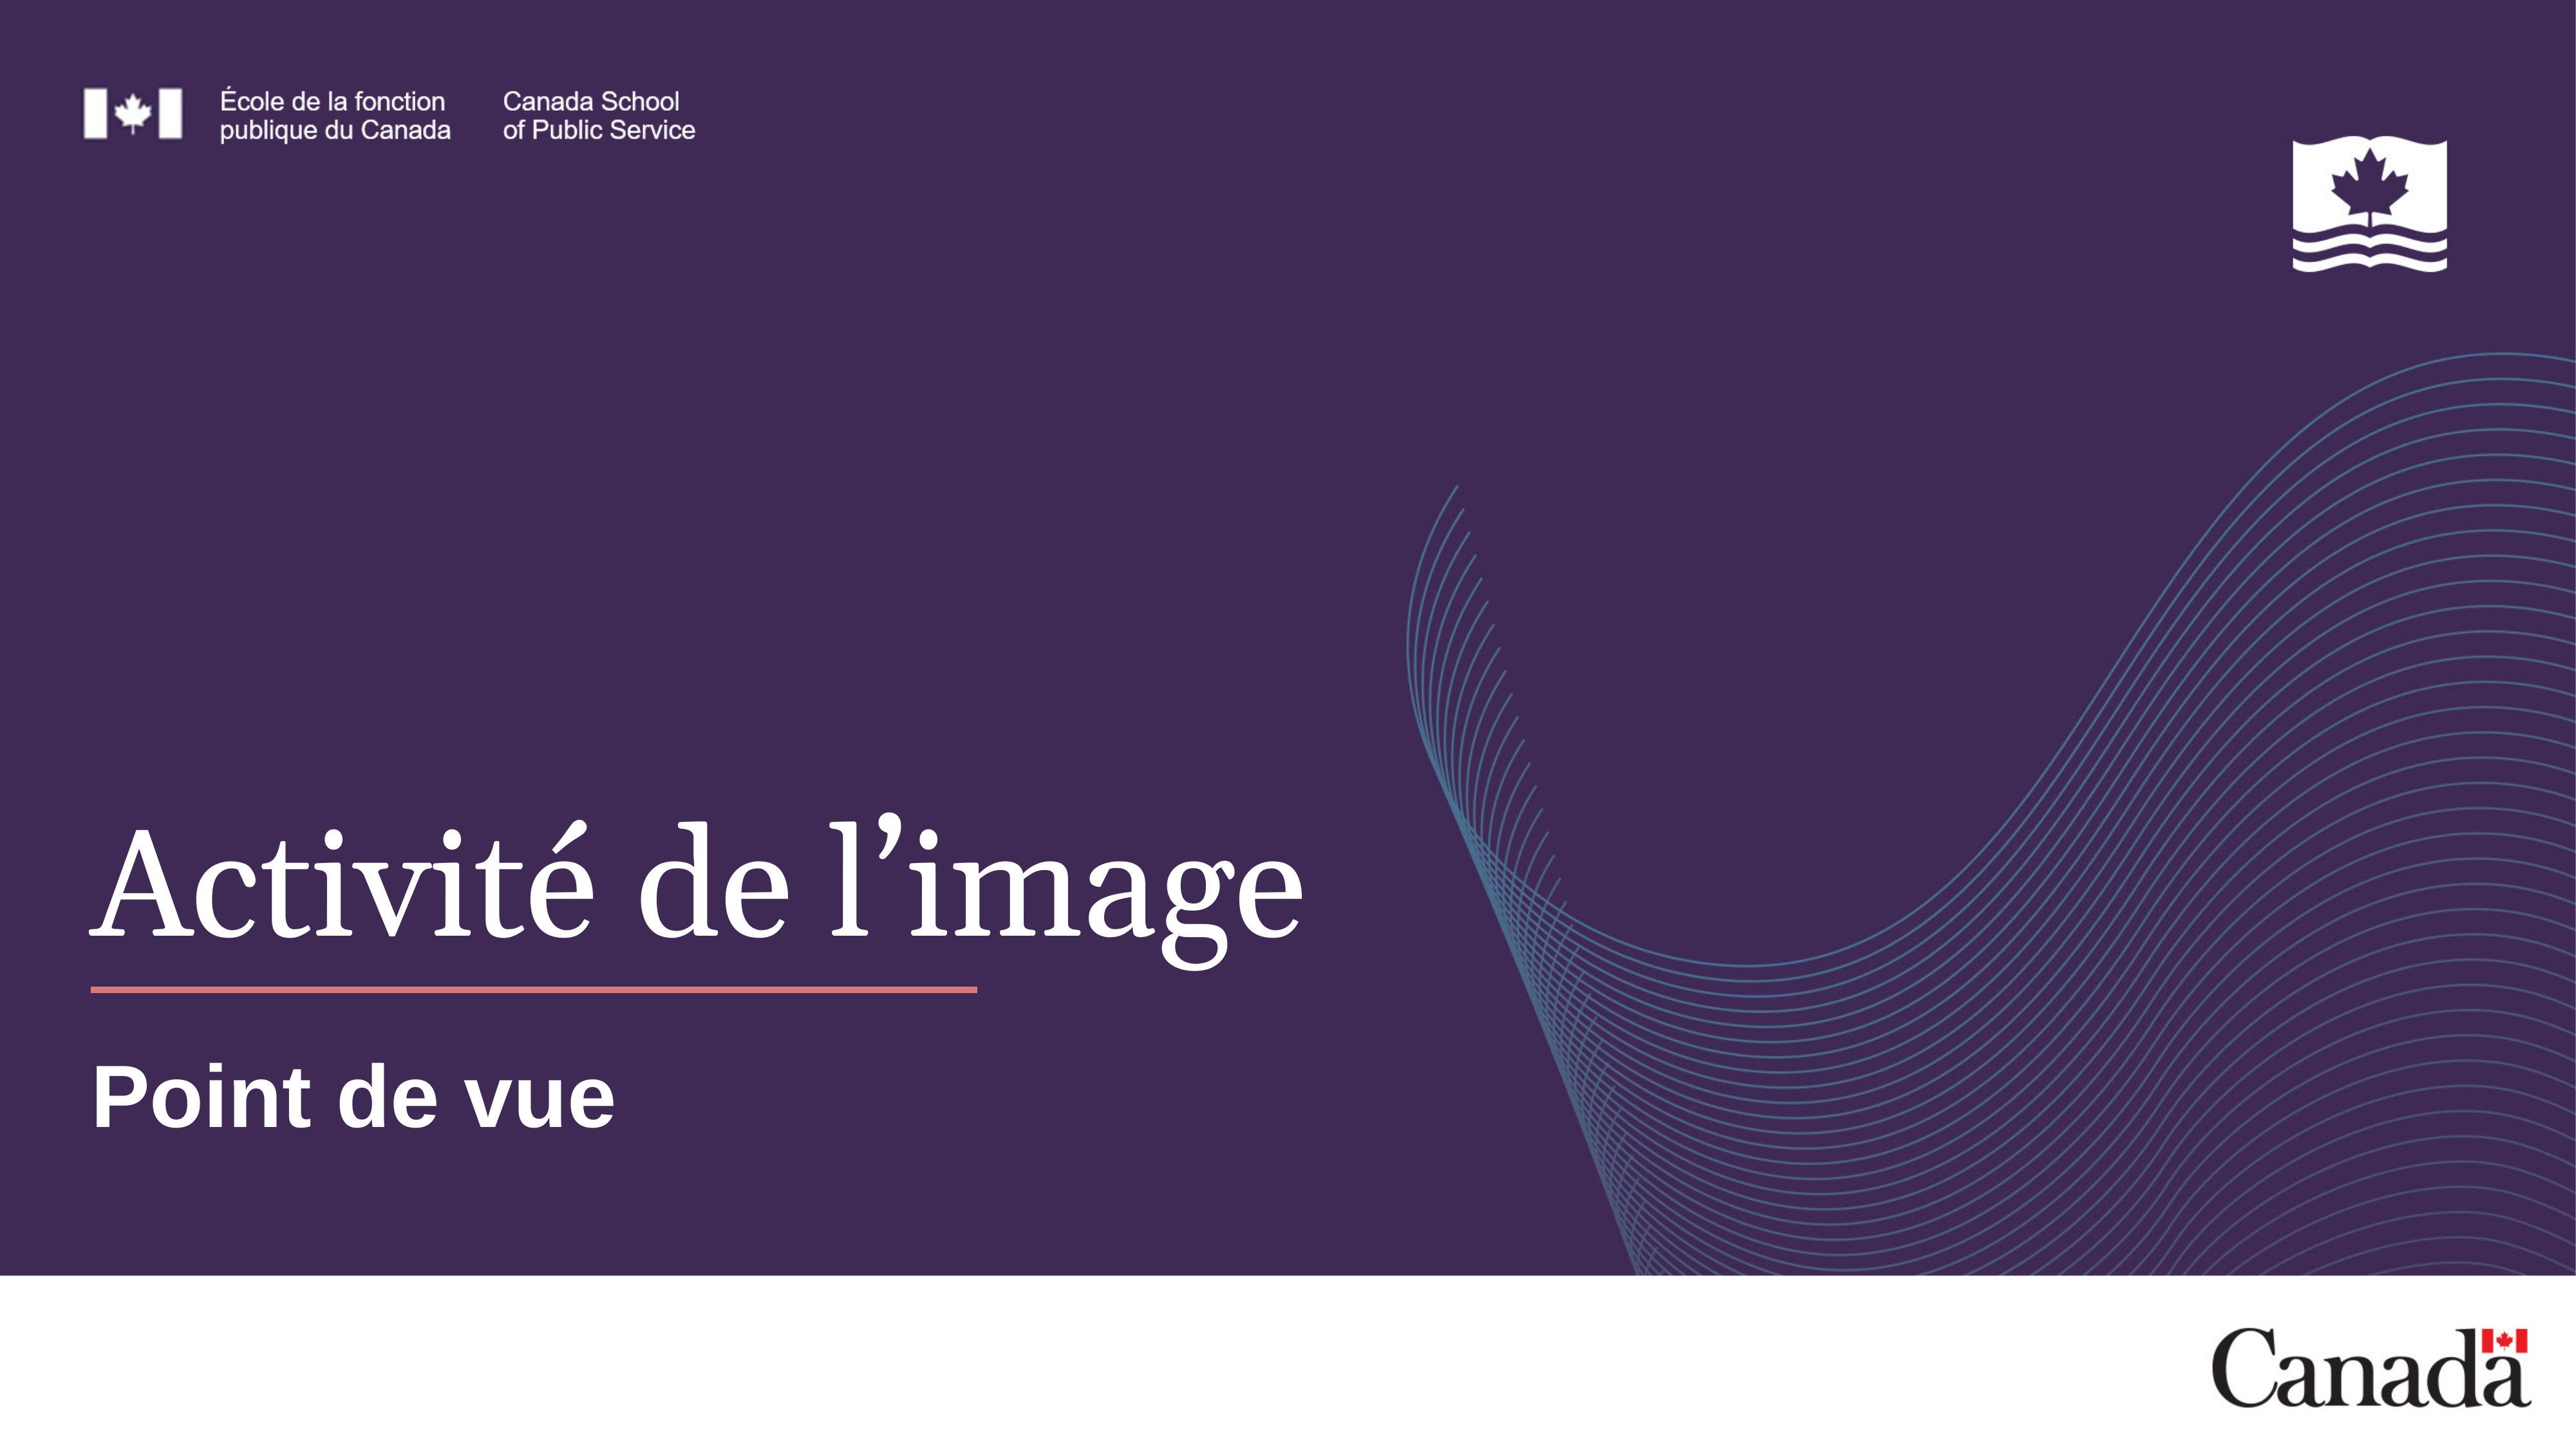

# Activité de l’image

Point de vue